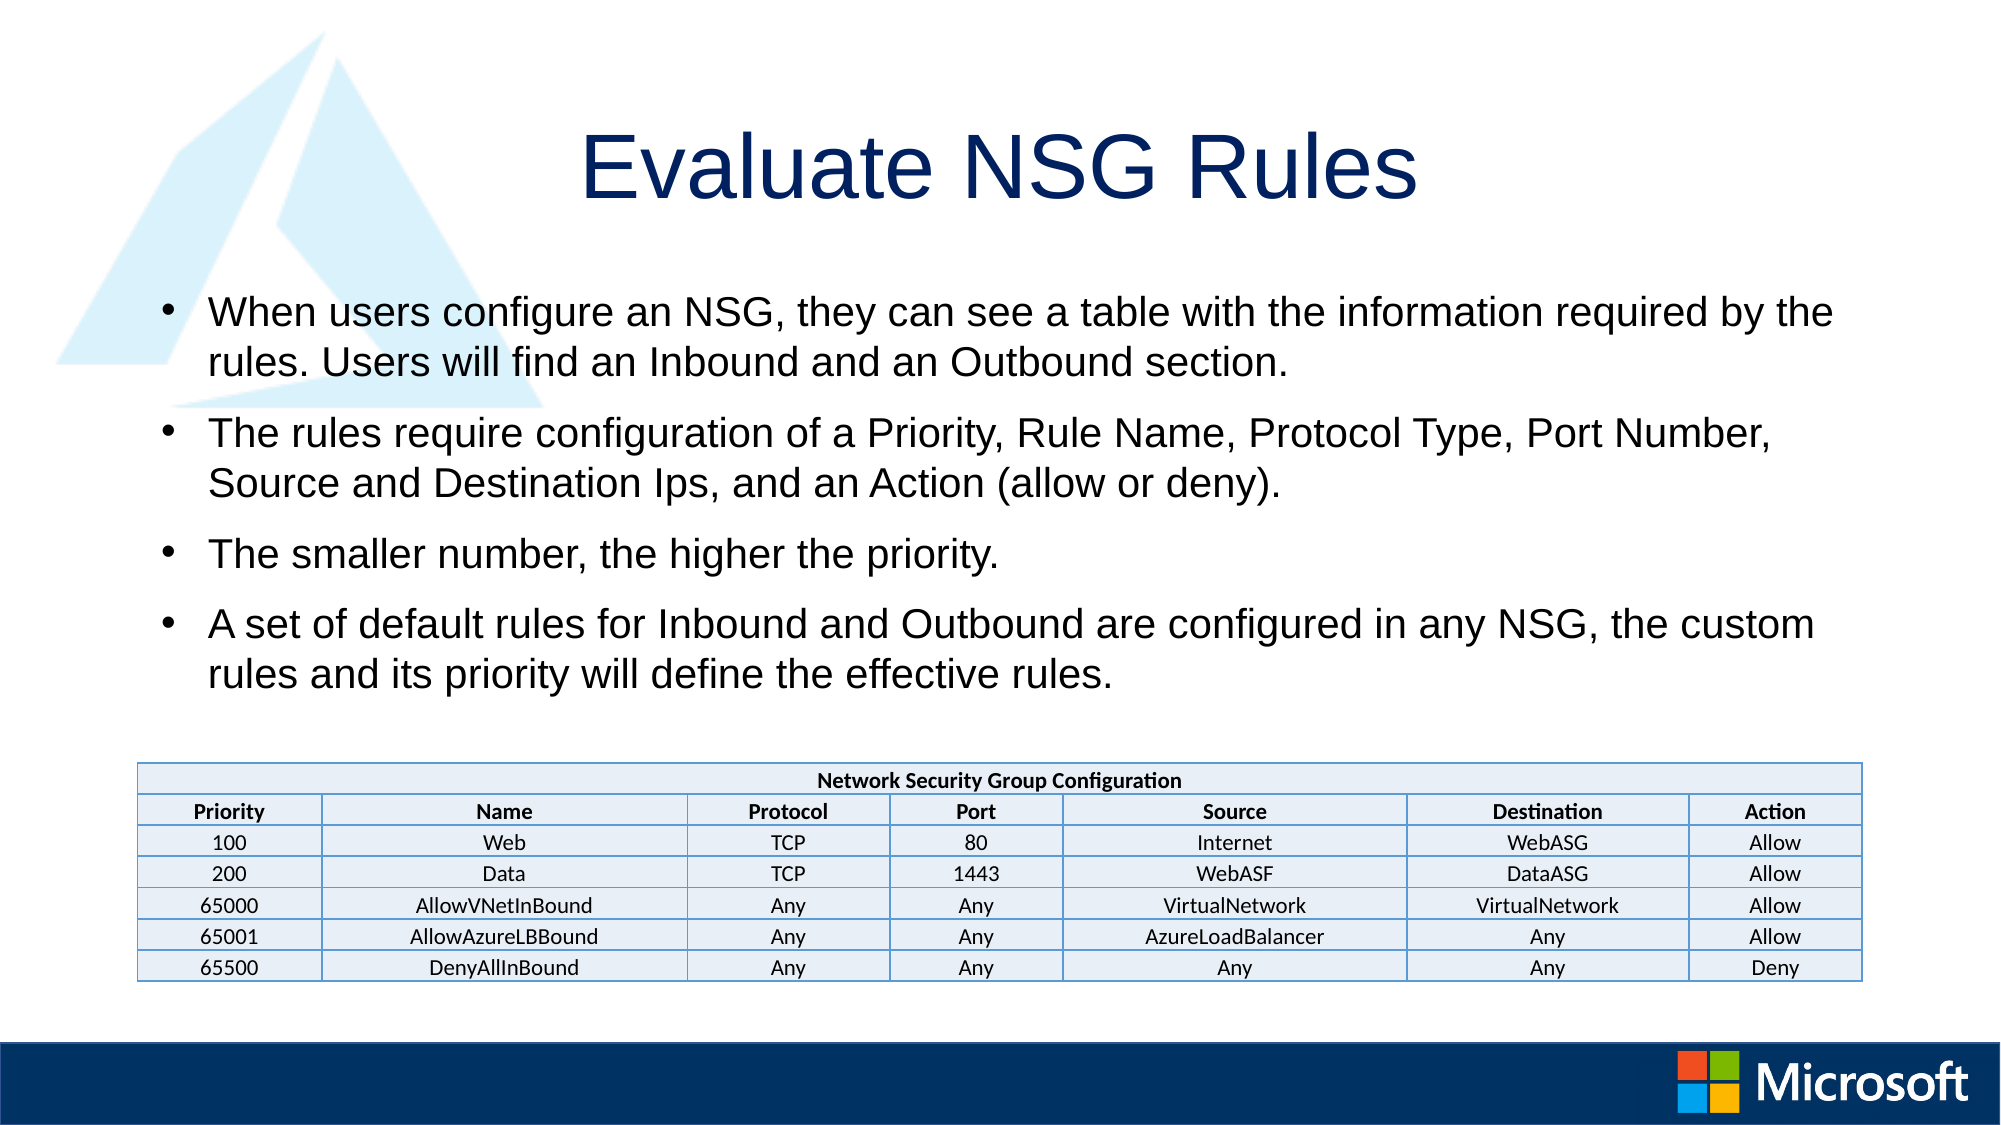

# Evaluate NSG Rules
When users configure an NSG, they can see a table with the information required by the rules. Users will find an Inbound and an Outbound section.
The rules require configuration of a Priority, Rule Name, Protocol Type, Port Number, Source and Destination Ips, and an Action (allow or deny).
The smaller number, the higher the priority.
A set of default rules for Inbound and Outbound are configured in any NSG, the custom rules and its priority will define the effective rules.
| Network Security Group Configuration |  |  |  |  |  |  |
| --- | --- | --- | --- | --- | --- | --- |
| Priority | Name | Protocol | Port | Source | Destination | Action |
| 100 | Web | TCP | 80 | Internet | WebASG | Allow |
| 200 | Data | TCP | 1443 | WebASF | DataASG | Allow |
| 65000 | AllowVNetInBound | Any | Any | VirtualNetwork | VirtualNetwork | Allow |
| 65001 | AllowAzureLBBound | Any | Any | AzureLoadBalancer | Any | Allow |
| 65500 | DenyAllInBound | Any | Any | Any | Any | Deny |